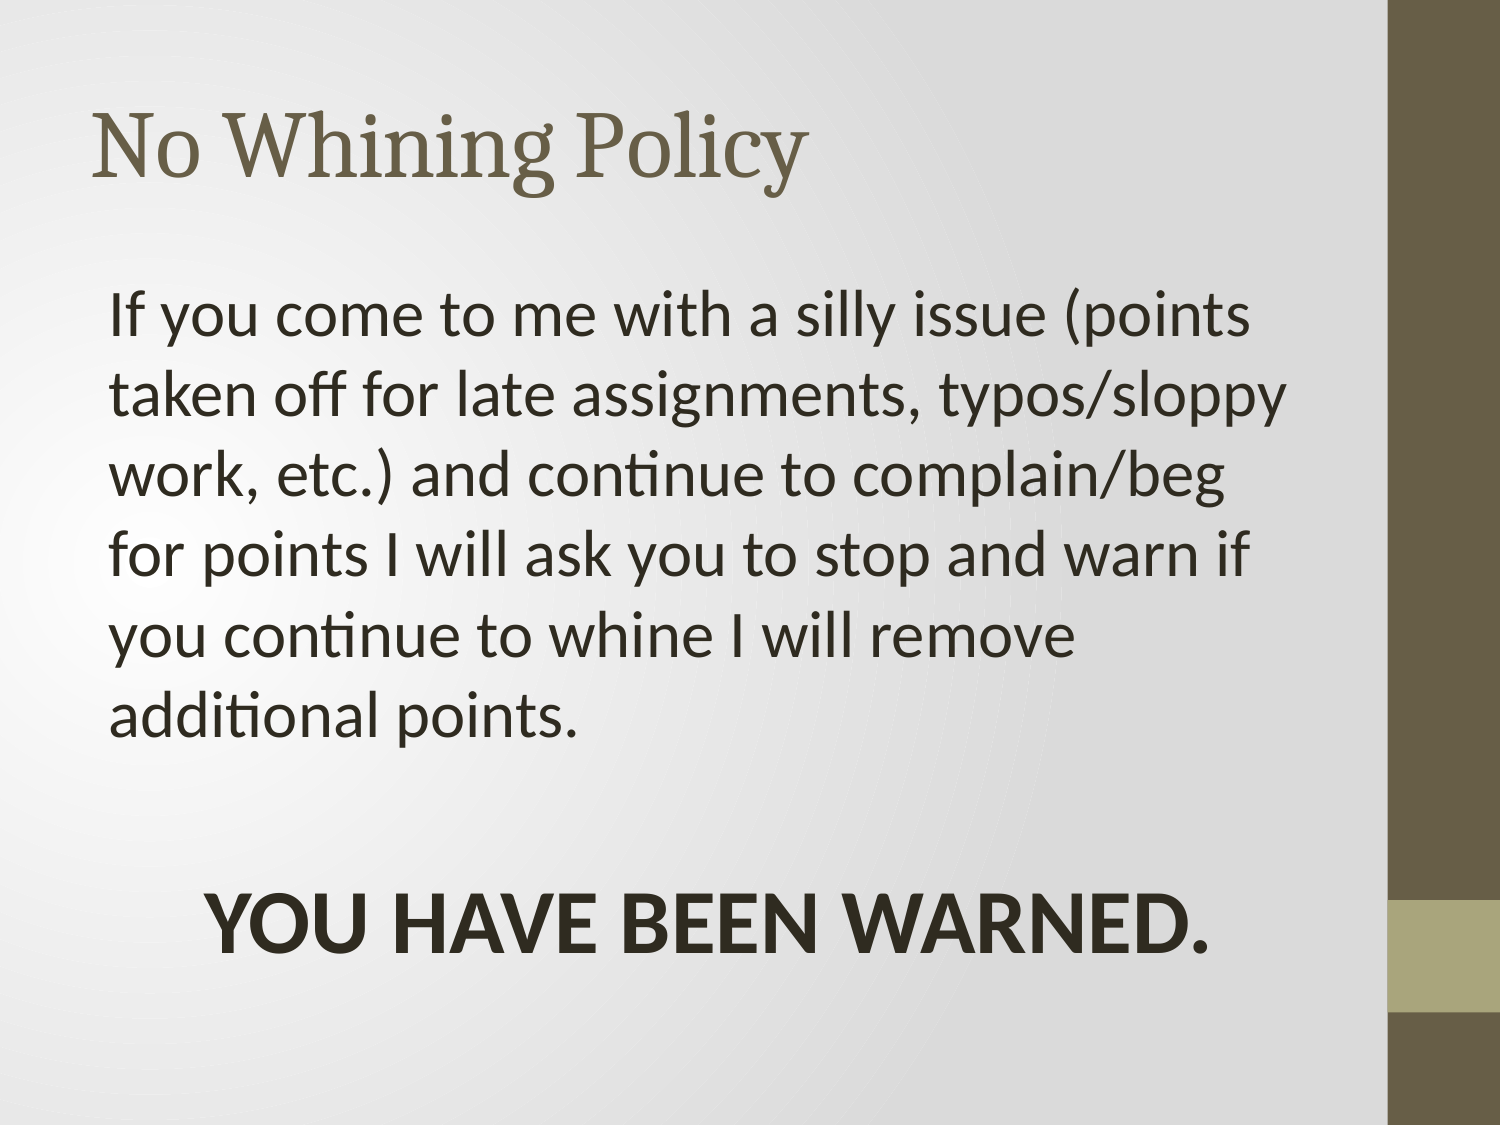

# No Whining Policy
If you come to me with a silly issue (points taken off for late assignments, typos/sloppy work, etc.) and continue to complain/beg for points I will ask you to stop and warn if you continue to whine I will remove additional points.

YOU HAVE BEEN WARNED.